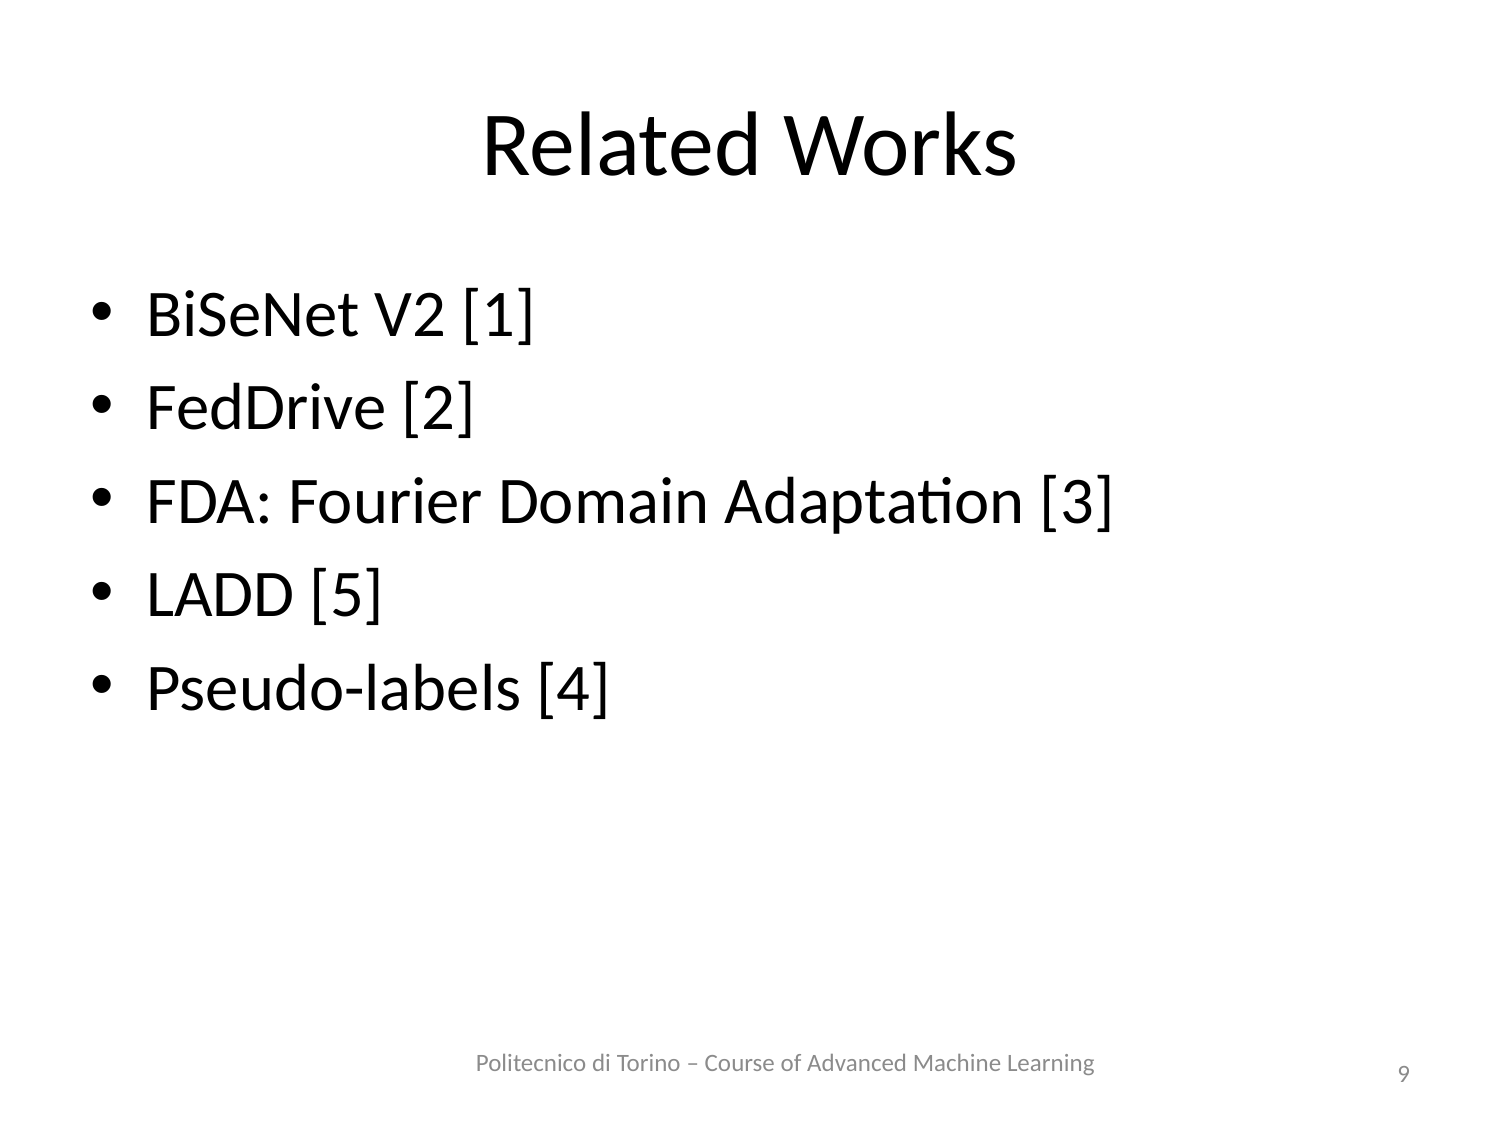

# Related Works
BiSeNet V2 [1]
FedDrive [2]
FDA: Fourier Domain Adaptation [3]
LADD [5]
Pseudo-labels [4]

9
Politecnico di Torino – Course of Advanced Machine Learning